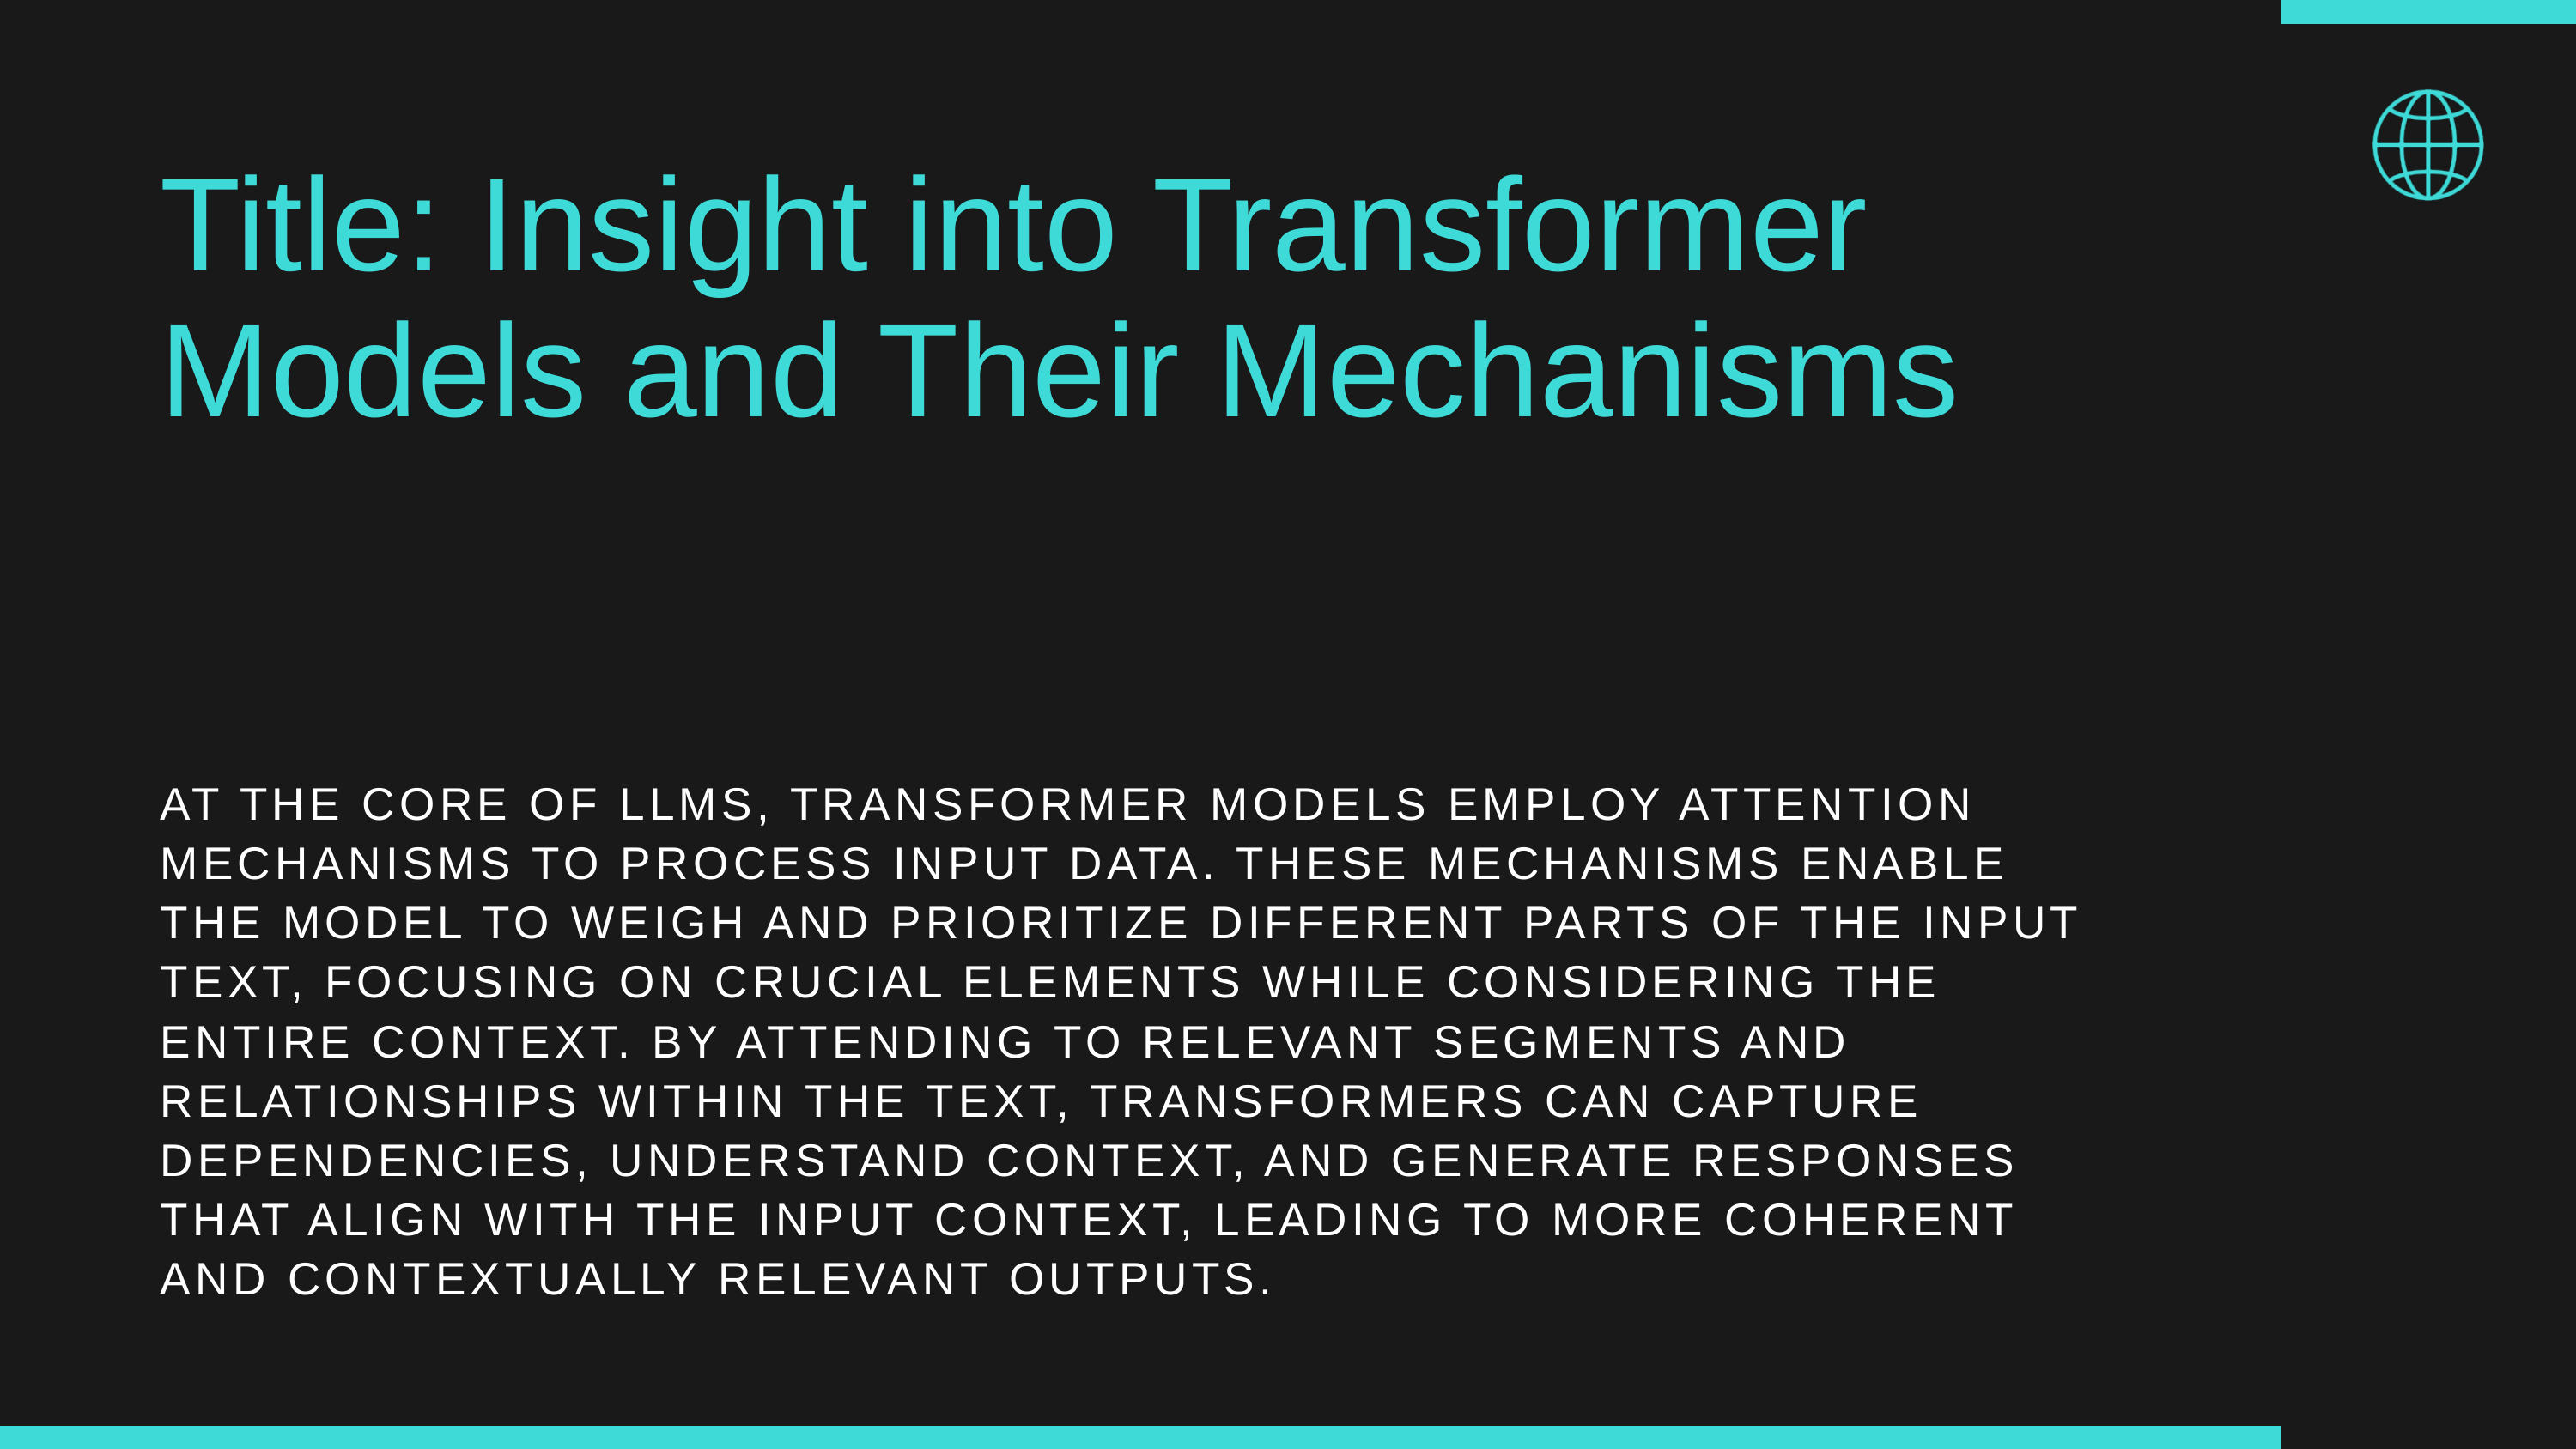

Title: Insight into Transformer Models and Their Mechanisms

AT THE CORE OF LLMS, TRANSFORMER MODELS EMPLOY ATTENTION MECHANISMS TO PROCESS INPUT DATA. THESE MECHANISMS ENABLE THE MODEL TO WEIGH AND PRIORITIZE DIFFERENT PARTS OF THE INPUT TEXT, FOCUSING ON CRUCIAL ELEMENTS WHILE CONSIDERING THE ENTIRE CONTEXT. BY ATTENDING TO RELEVANT SEGMENTS AND RELATIONSHIPS WITHIN THE TEXT, TRANSFORMERS CAN CAPTURE DEPENDENCIES, UNDERSTAND CONTEXT, AND GENERATE RESPONSES THAT ALIGN WITH THE INPUT CONTEXT, LEADING TO MORE COHERENT AND CONTEXTUALLY RELEVANT OUTPUTS.